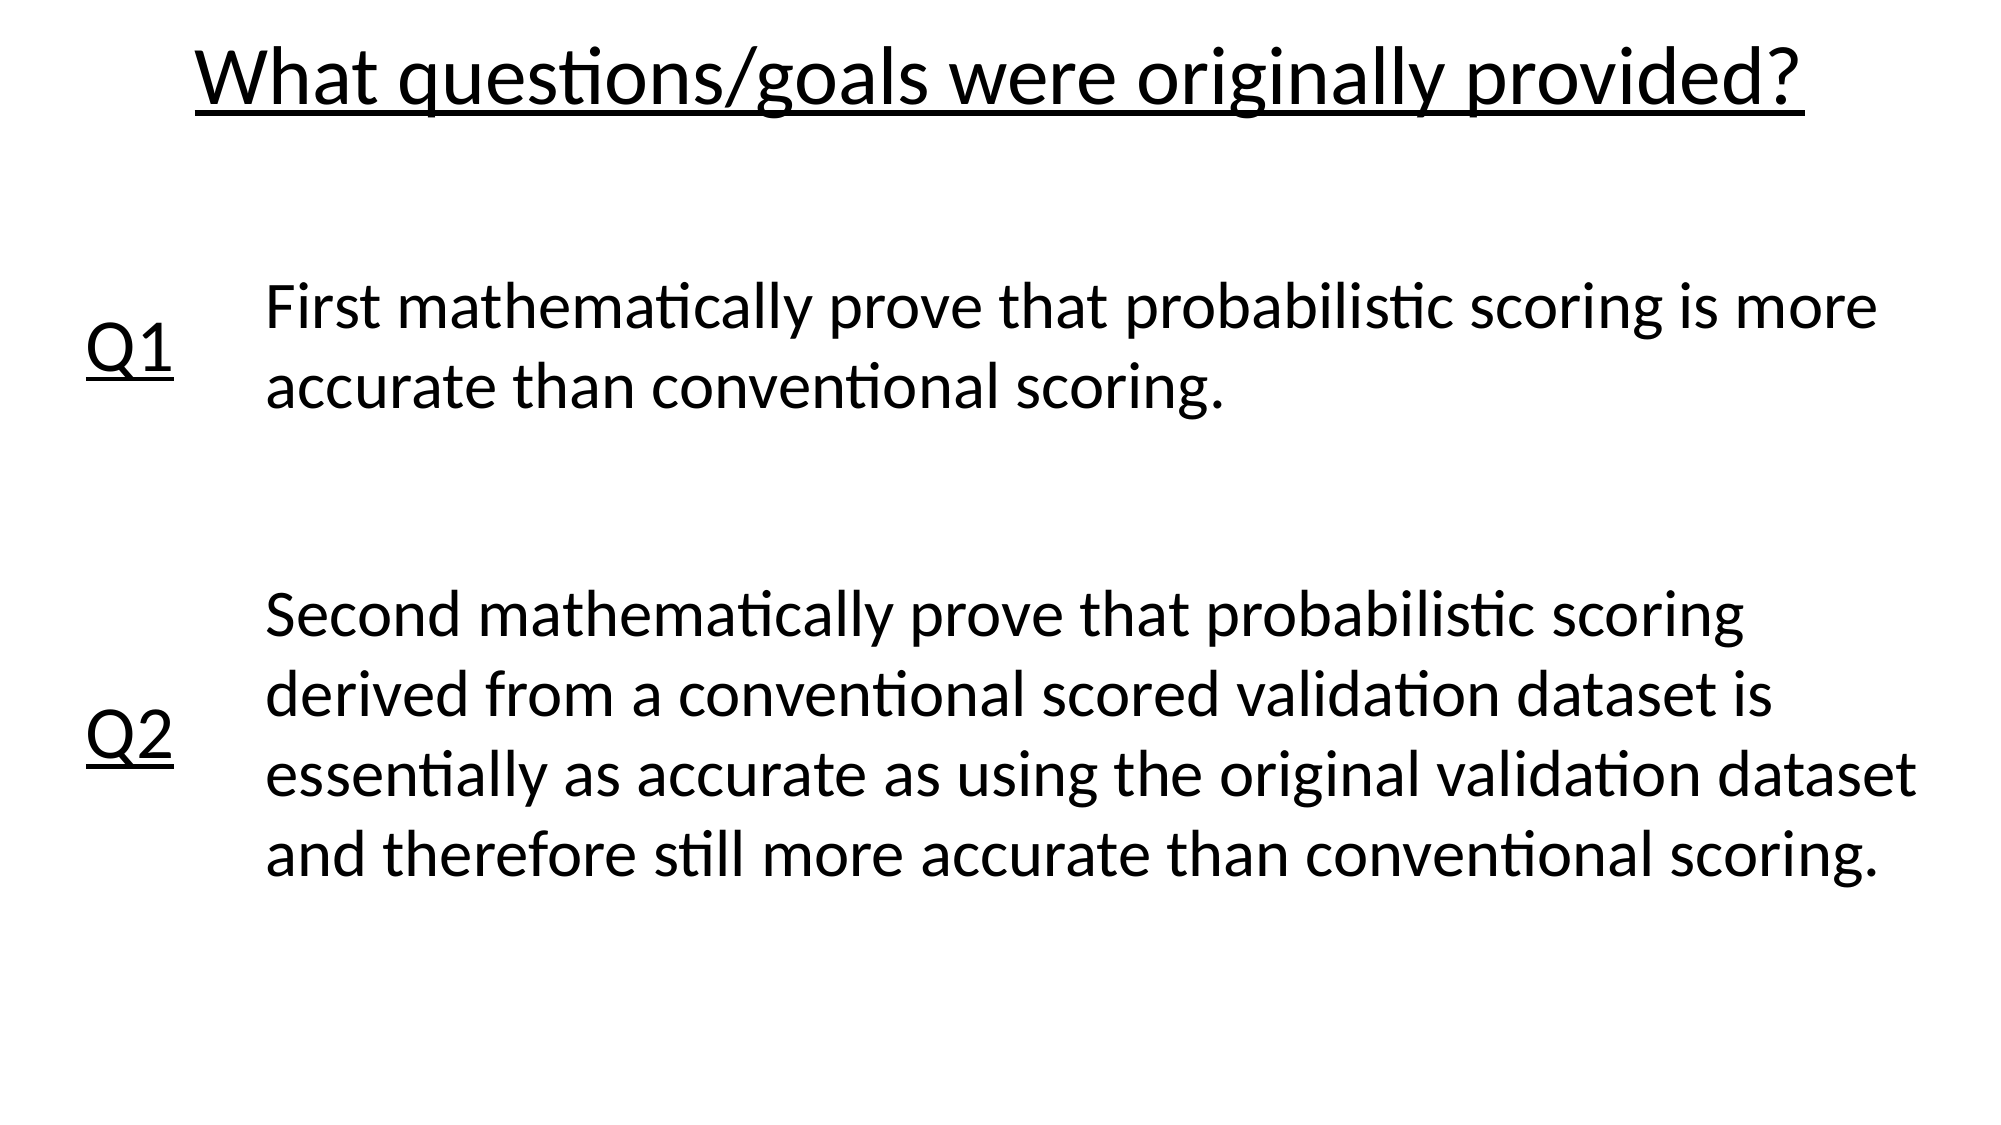

What questions/goals were originally provided?
First mathematically prove that probabilistic scoring is more accurate than conventional scoring.
Q1
Second mathematically prove that probabilistic scoring derived from a conventional scored validation dataset is essentially as accurate as using the original validation dataset and therefore still more accurate than conventional scoring.
Q2